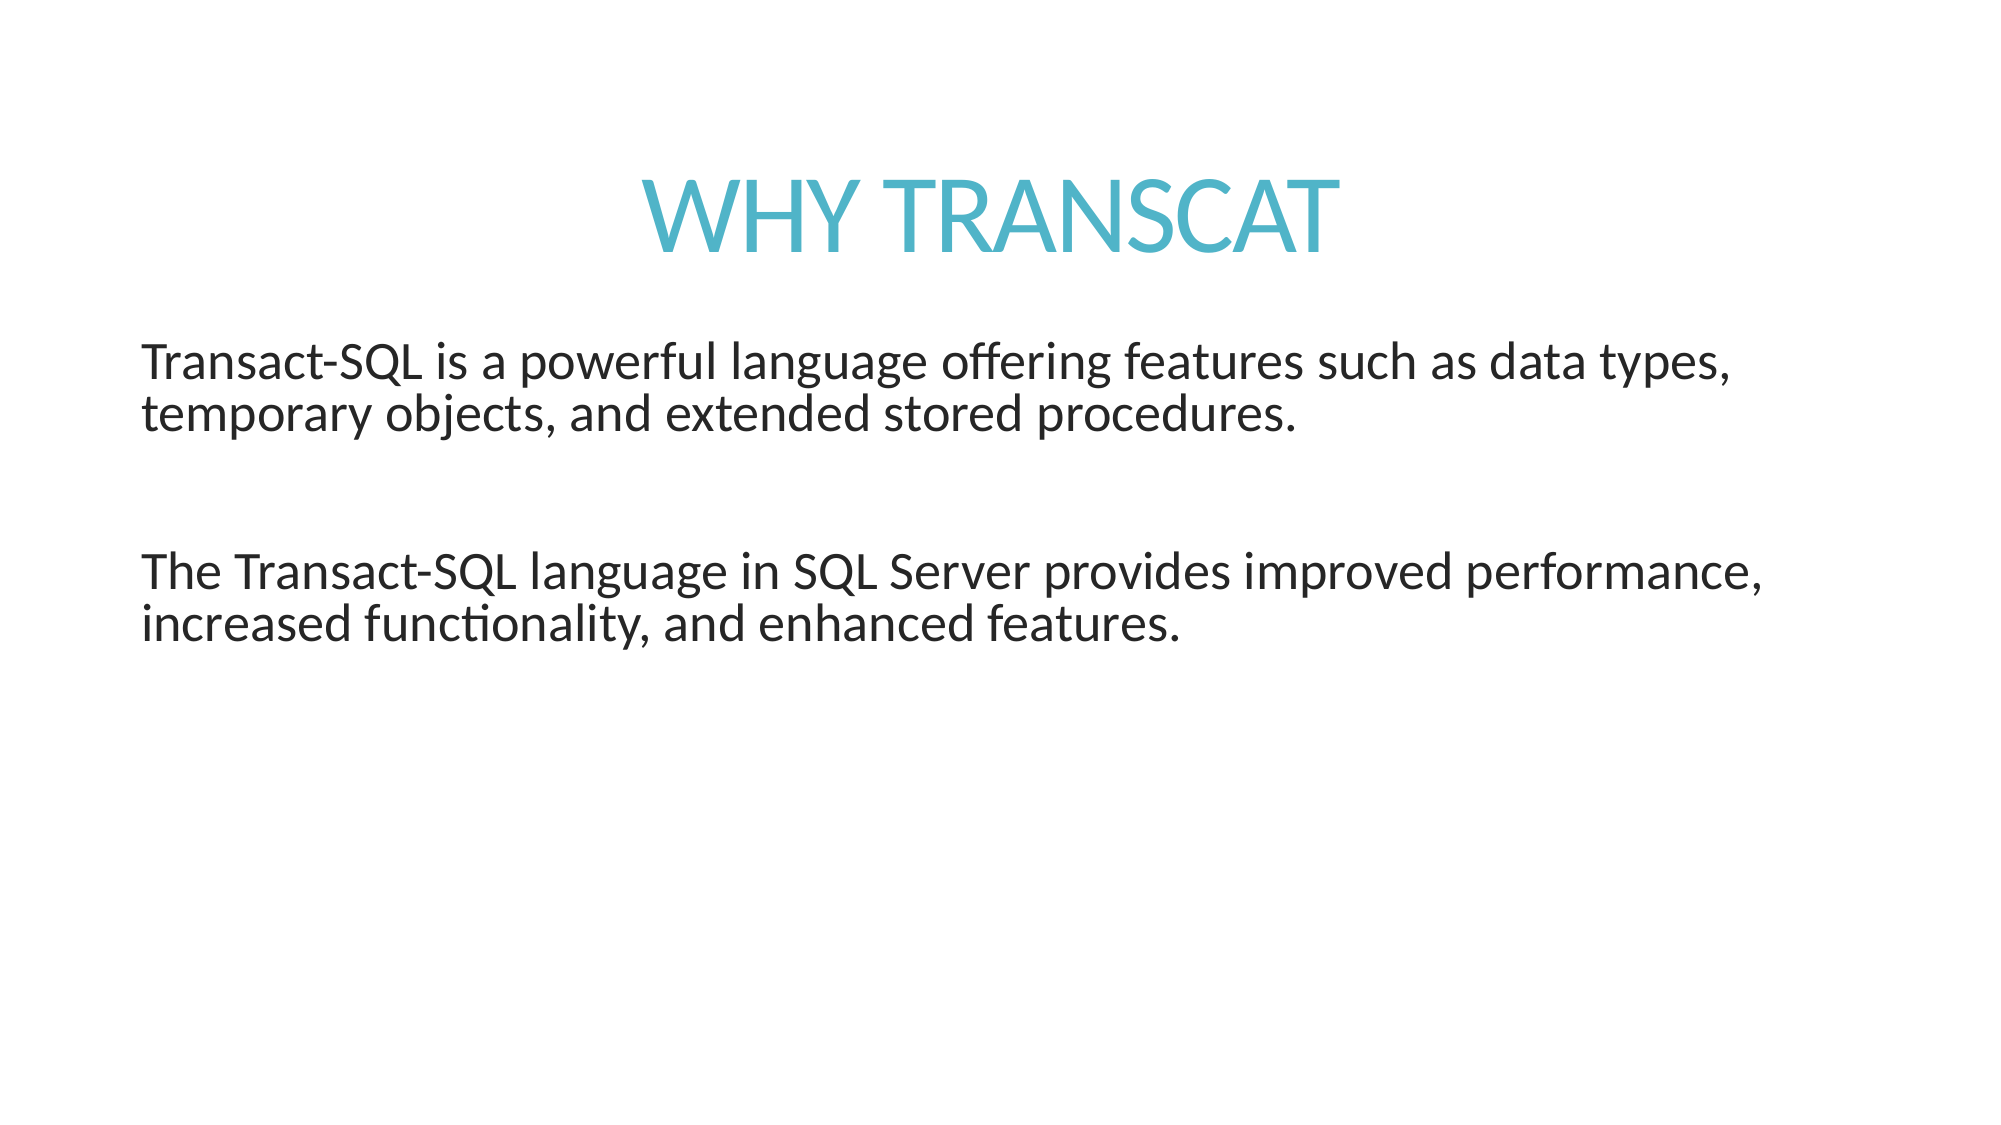

# WHY TRANSCAT
Transact-SQL is a powerful language offering features such as data types, temporary objects, and extended stored procedures.

The Transact-SQL language in SQL Server provides improved performance,  increased functionality, and enhanced features.